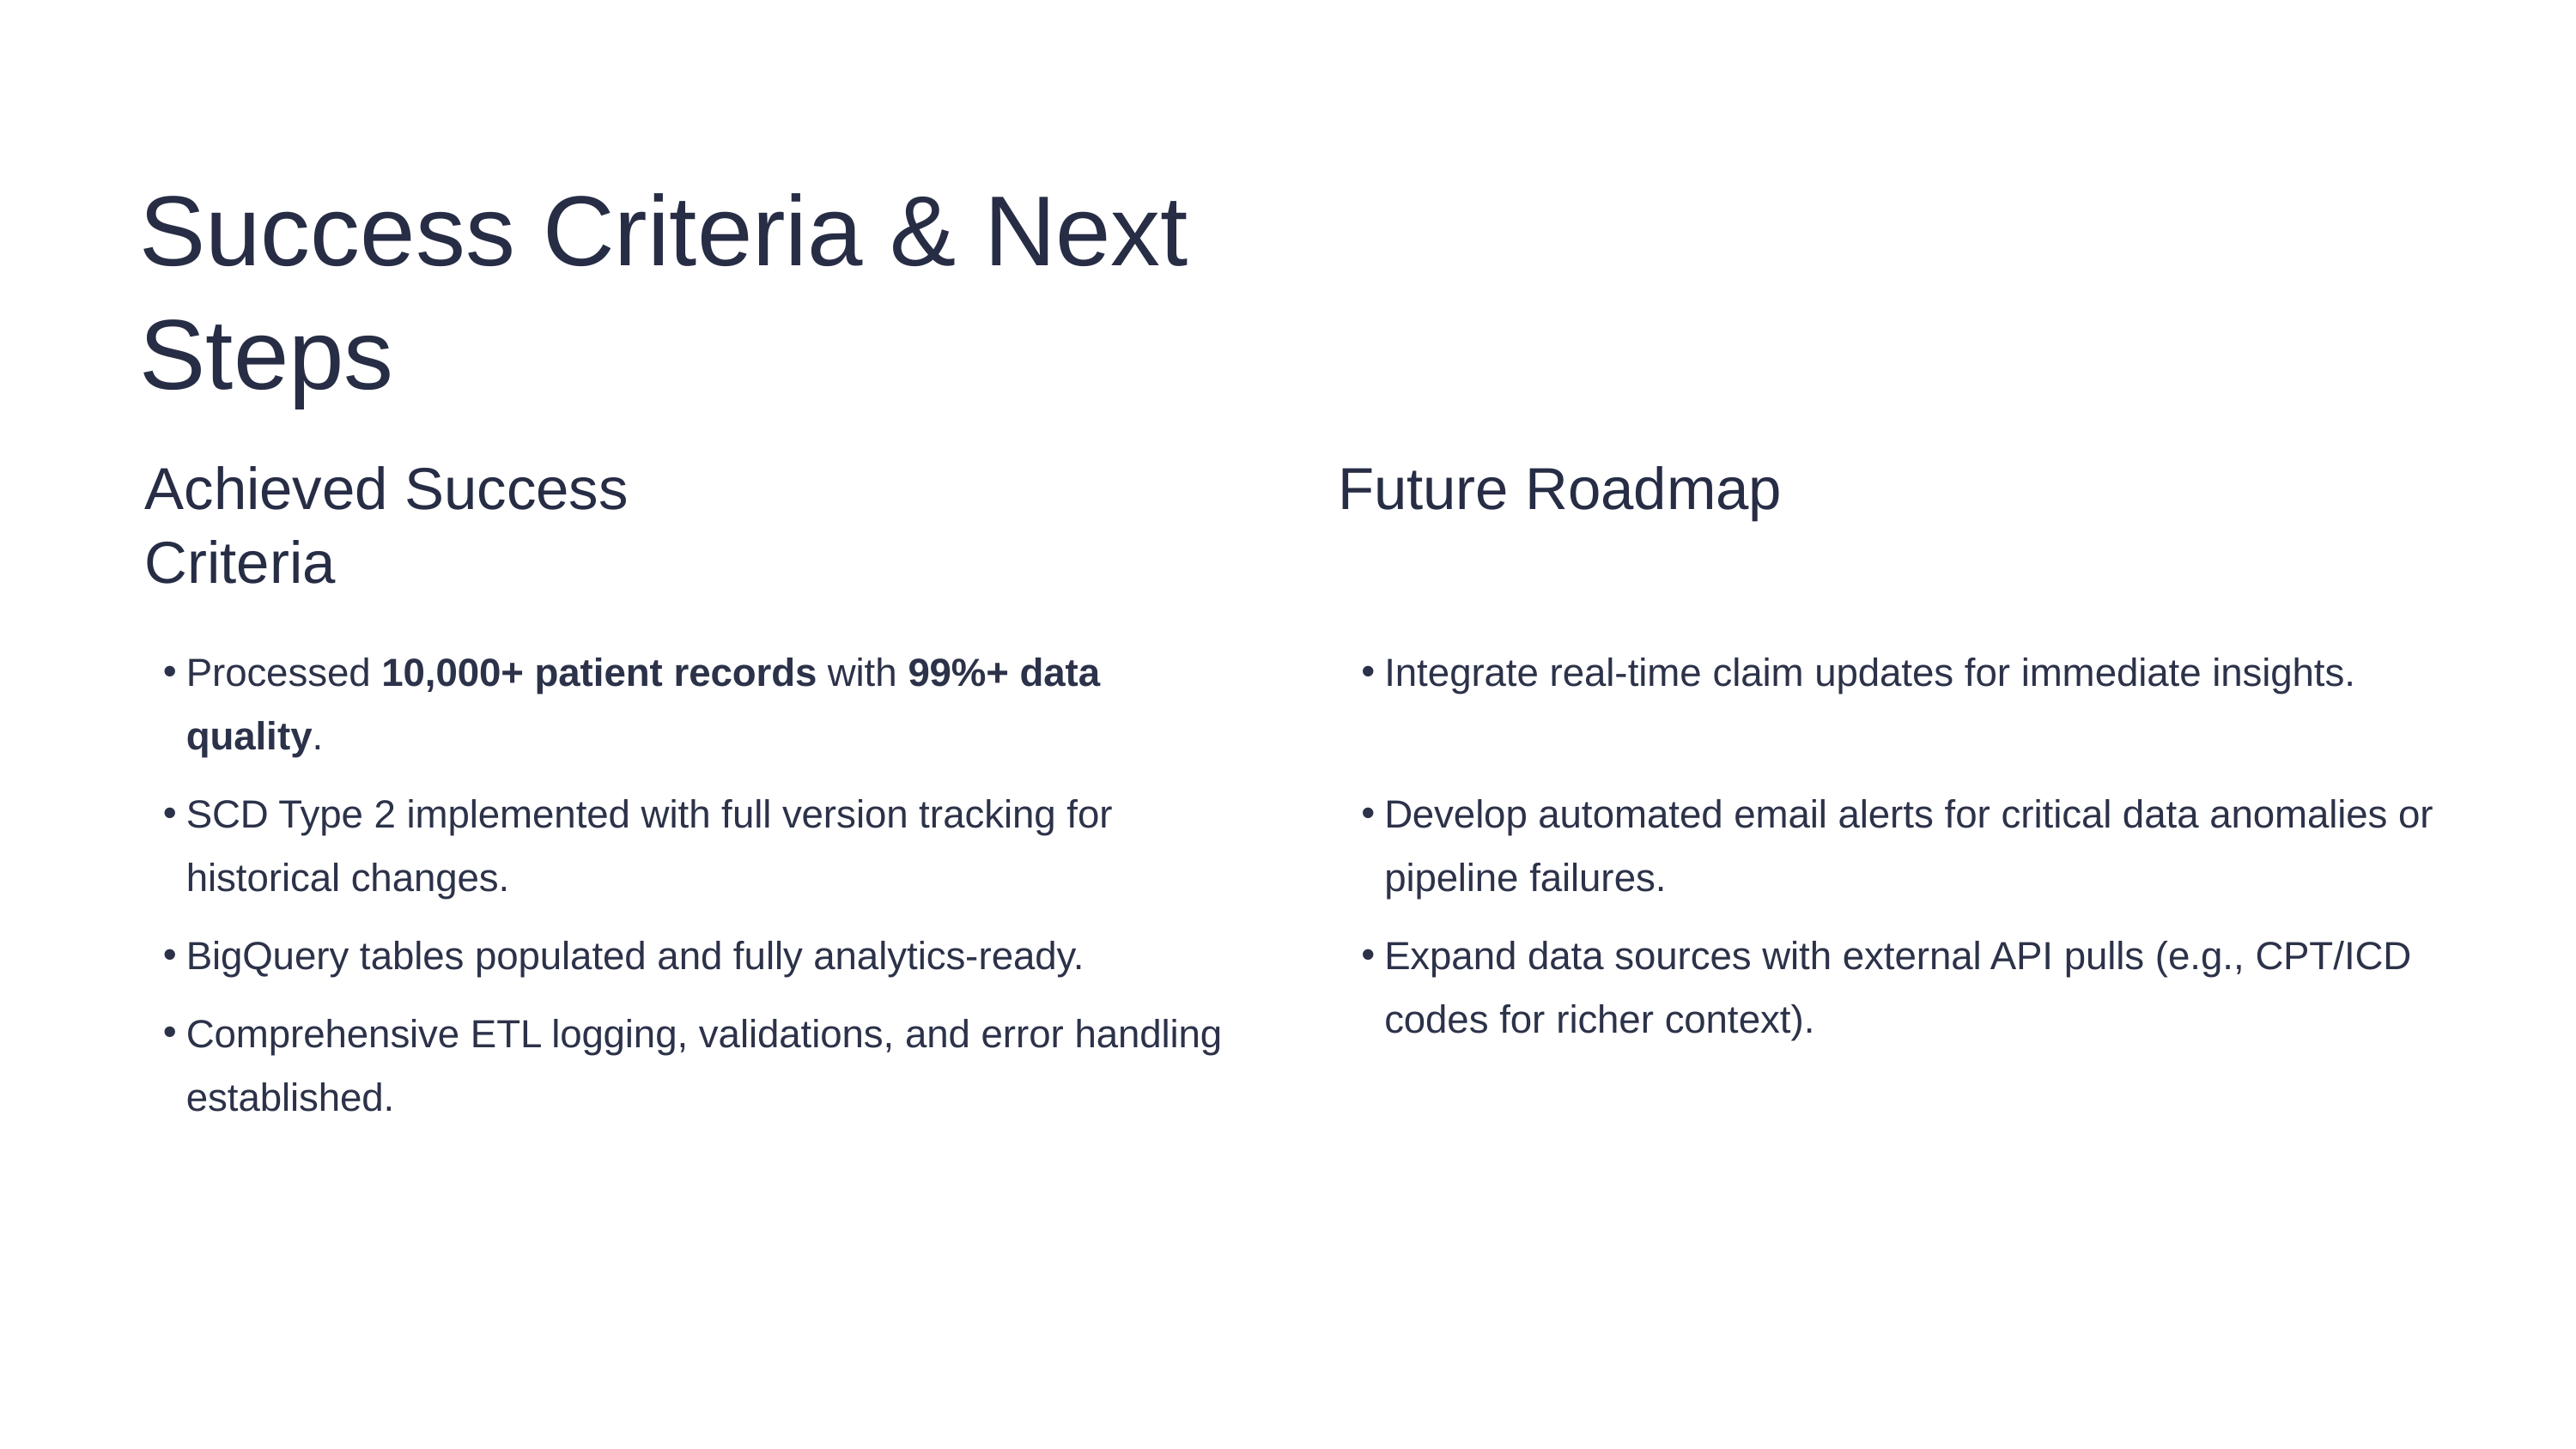

Success Criteria & Next Steps
Achieved Success Criteria
Future Roadmap
Processed 10,000+ patient records with 99%+ data quality.
Integrate real-time claim updates for immediate insights.
SCD Type 2 implemented with full version tracking for historical changes.
Develop automated email alerts for critical data anomalies or pipeline failures.
BigQuery tables populated and fully analytics-ready.
Expand data sources with external API pulls (e.g., CPT/ICD codes for richer context).
Comprehensive ETL logging, validations, and error handling established.